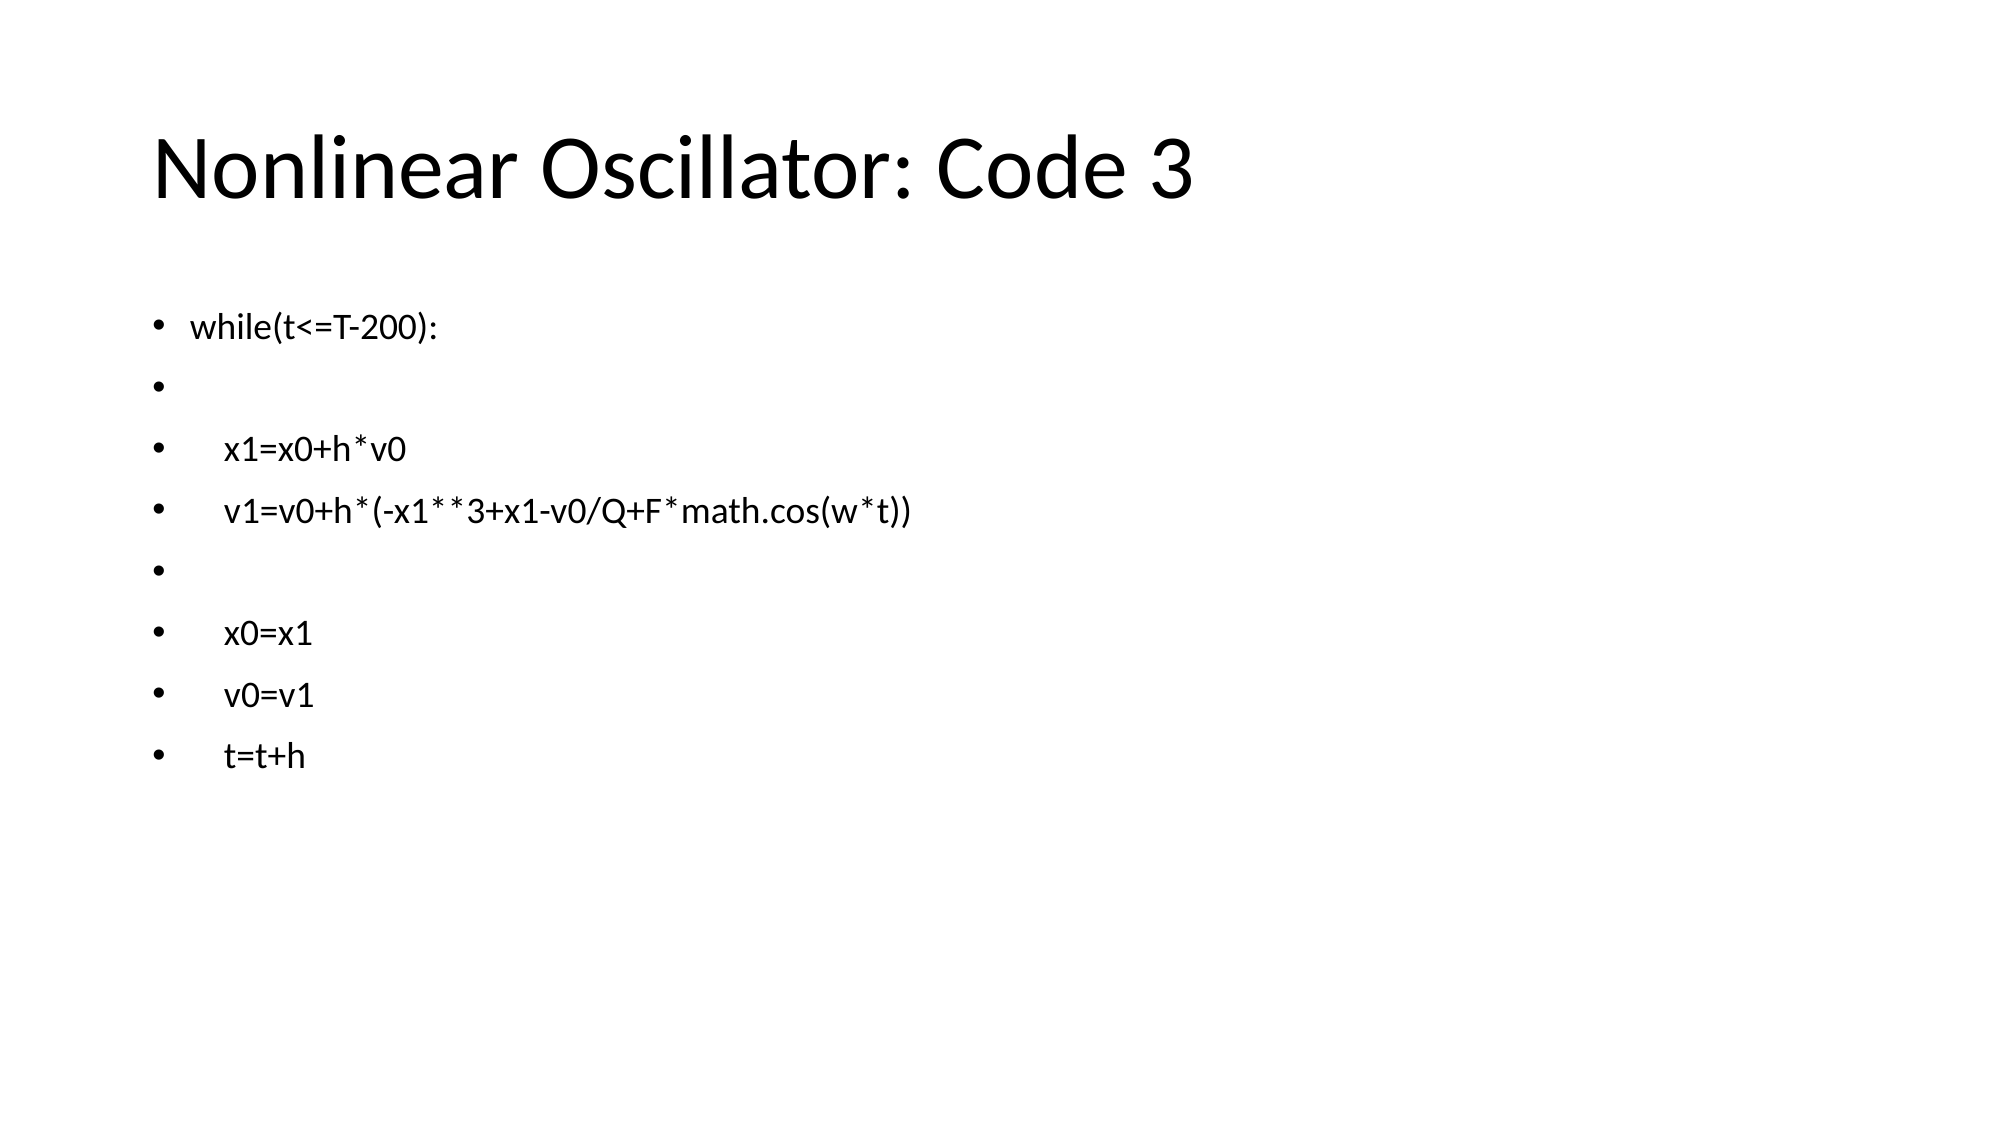

# Nonlinear Oscillator: Code 3
while(t<=T-200):

    x1=x0+h*v0
    v1=v0+h*(-x1**3+x1-v0/Q+F*math.cos(w*t))

    x0=x1
    v0=v1
    t=t+h